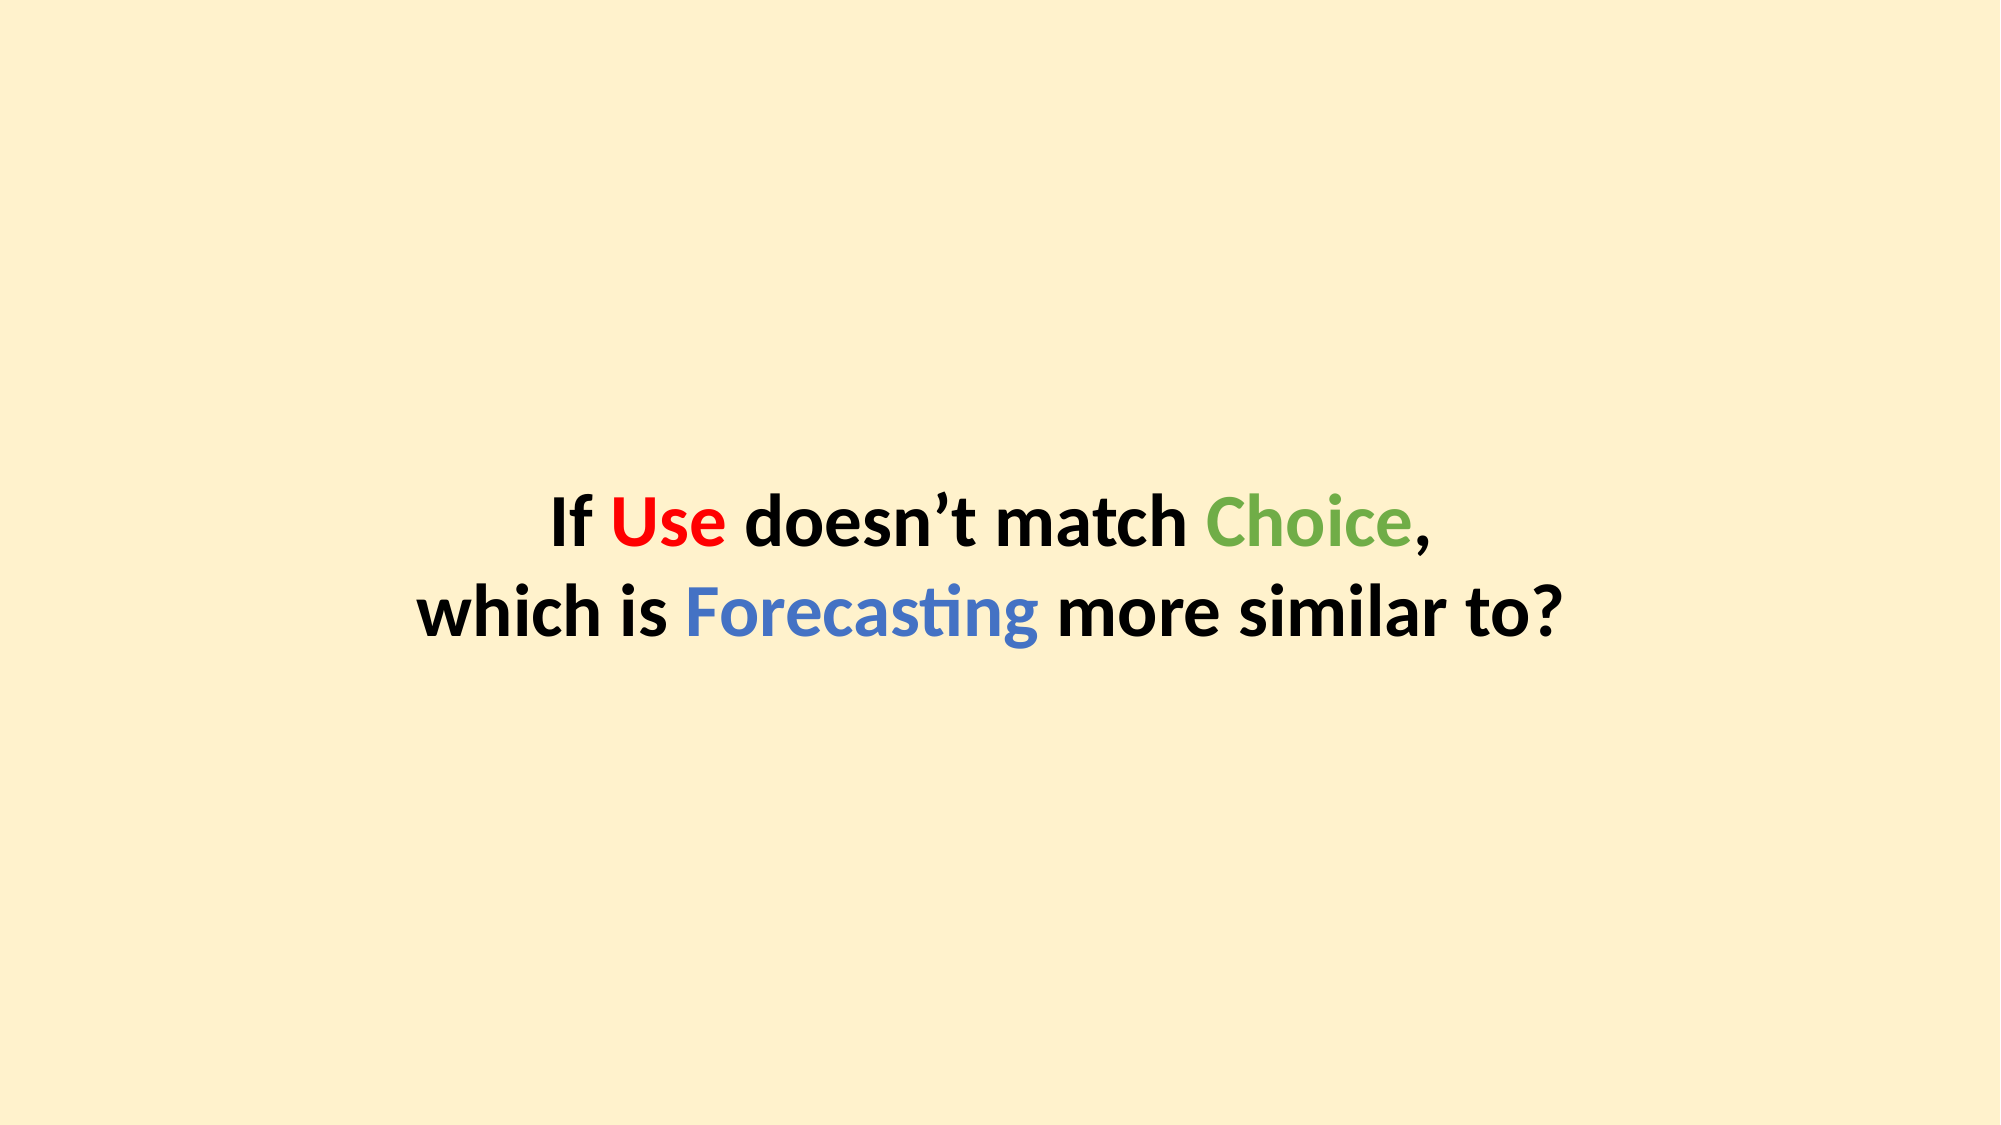

If Use doesn’t match Choice,
which is Forecasting more similar to?